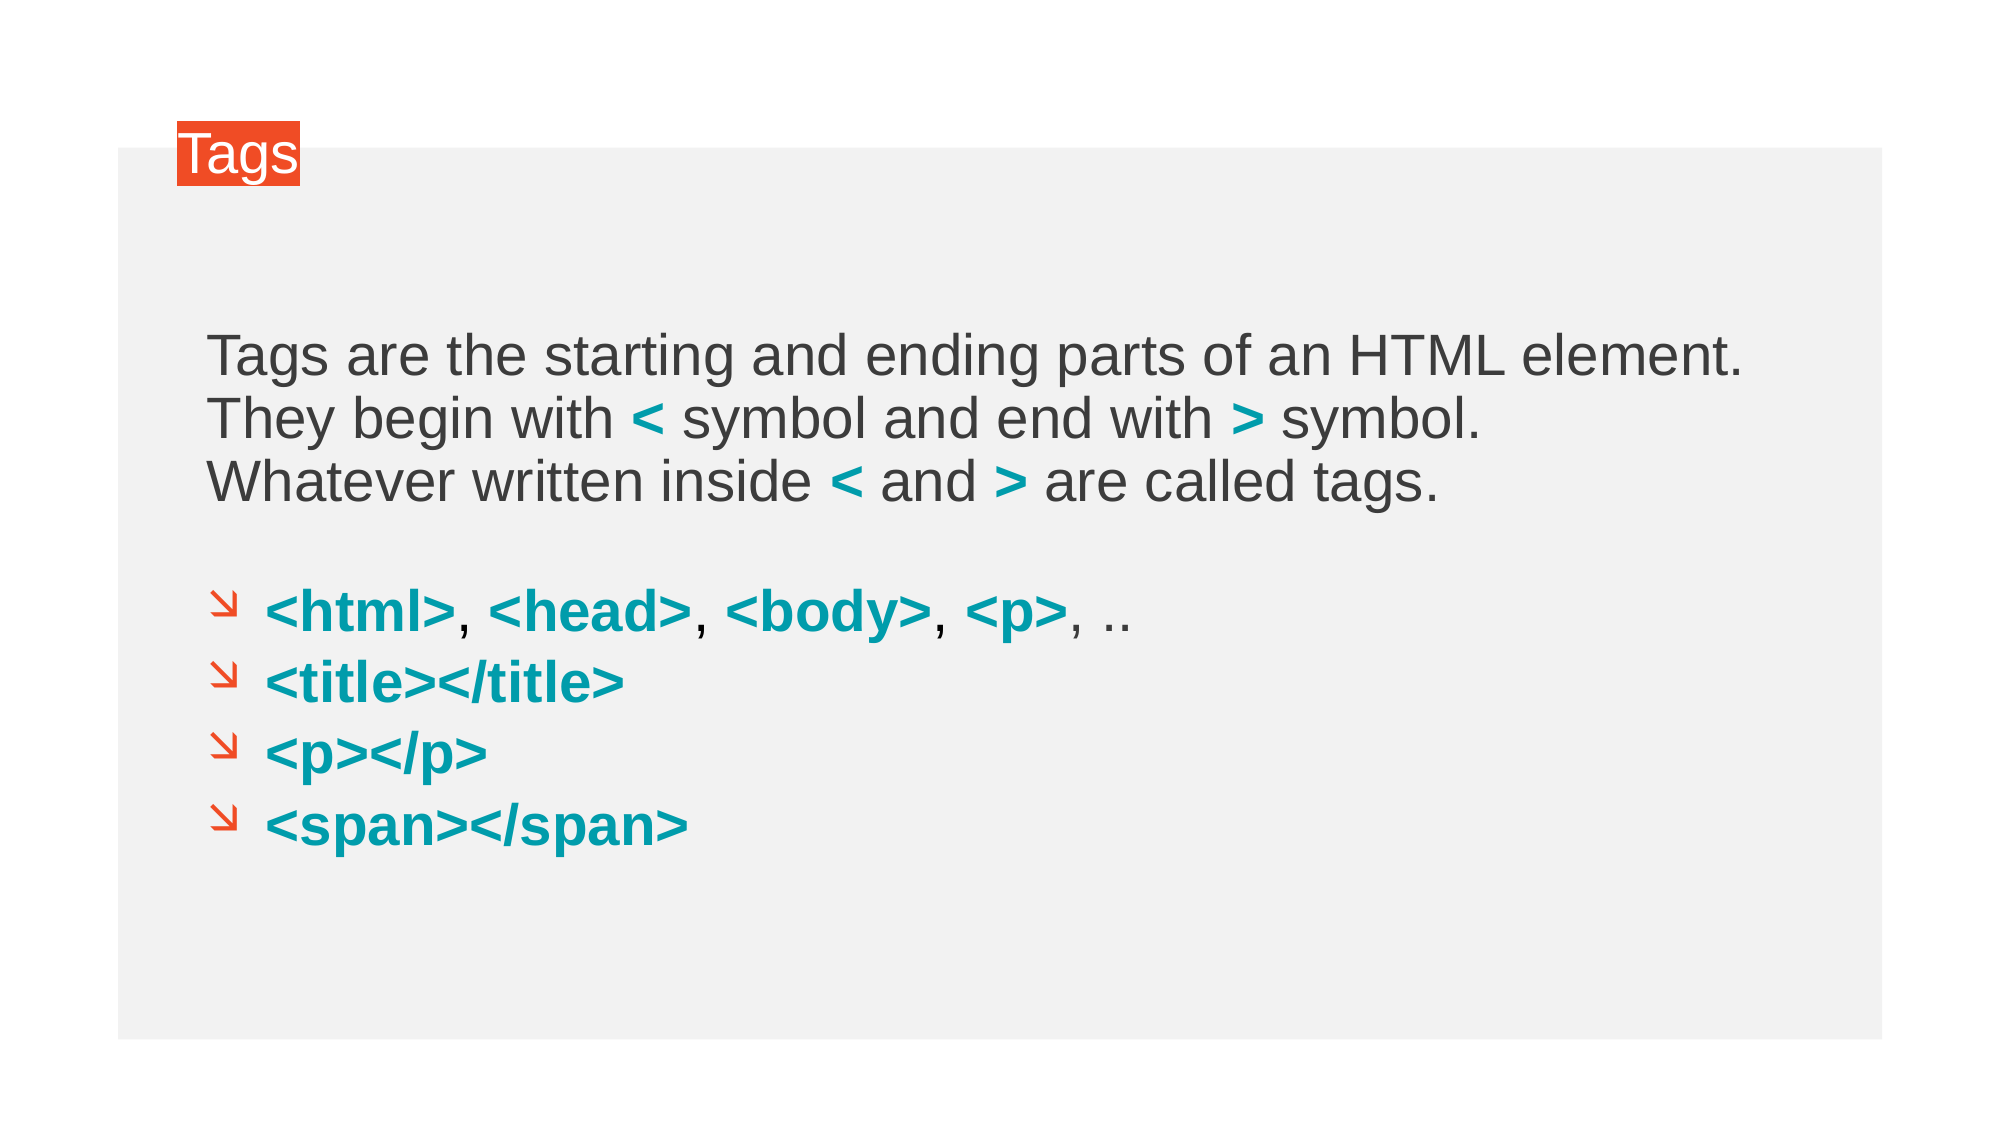

# Tags
Tags are the starting and ending parts of an HTML element. They begin with < symbol and end with > symbol.
Whatever written inside < and > are called tags.

<html>, <head>, <body>, <p>, ..
<title></title>
<p></p>
<span></span>